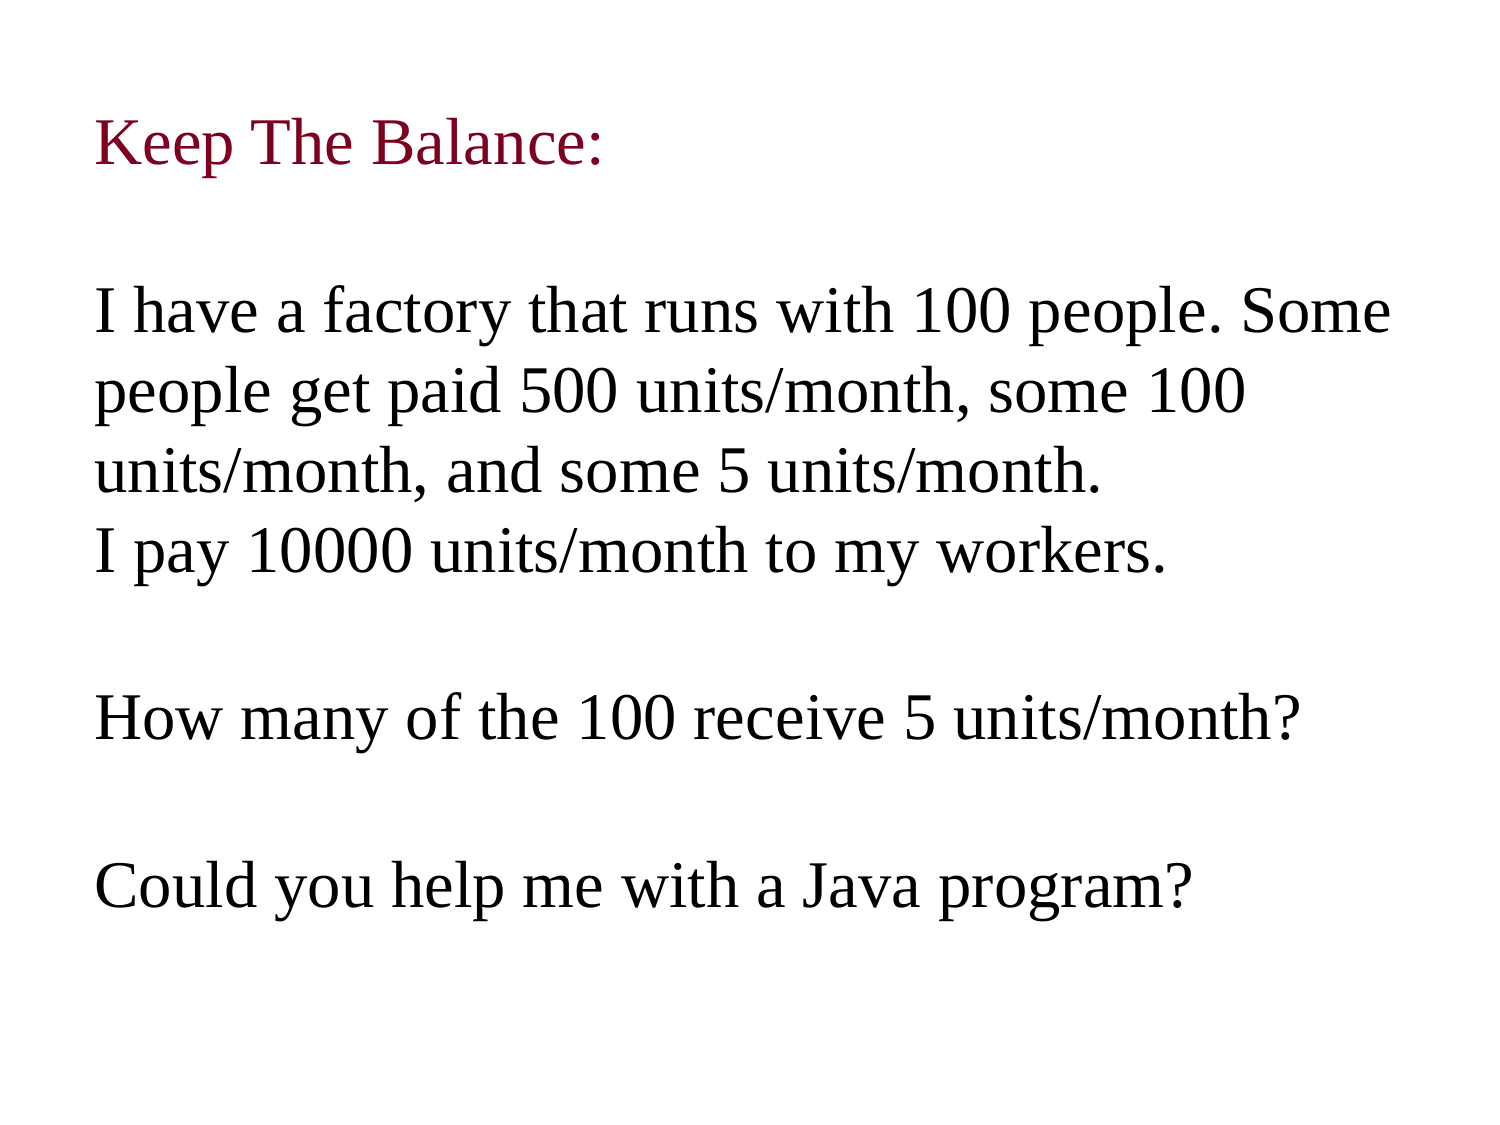

Keep The Balance:

I have a factory that runs with 100 people. Some people get paid 500 units/month, some 100 units/month, and some 5 units/month.
I pay 10000 units/month to my workers.

How many of the 100 receive 5 units/month?

Could you help me with a Java program?